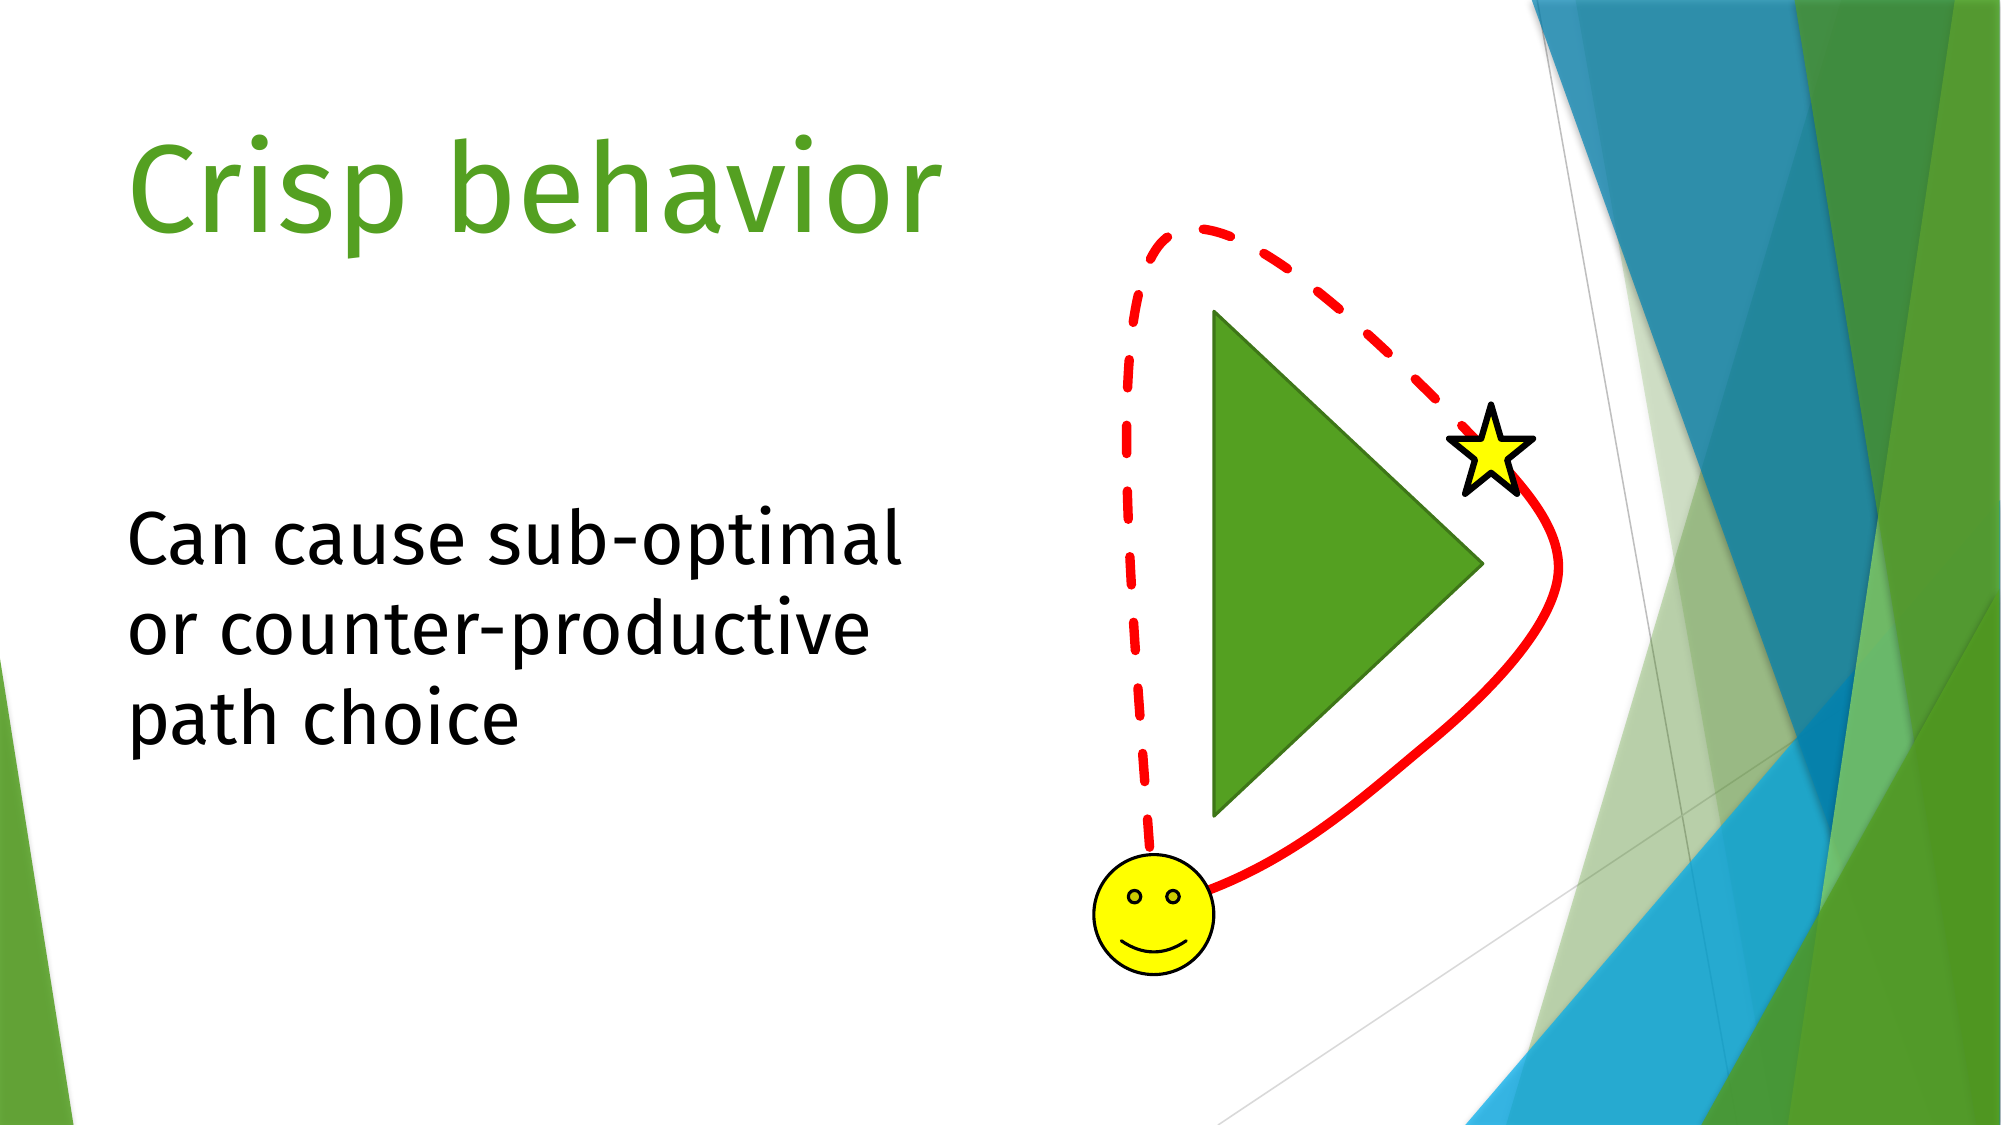

# Crisp behavior

Can cause sub-optimal or counter-productive path choice